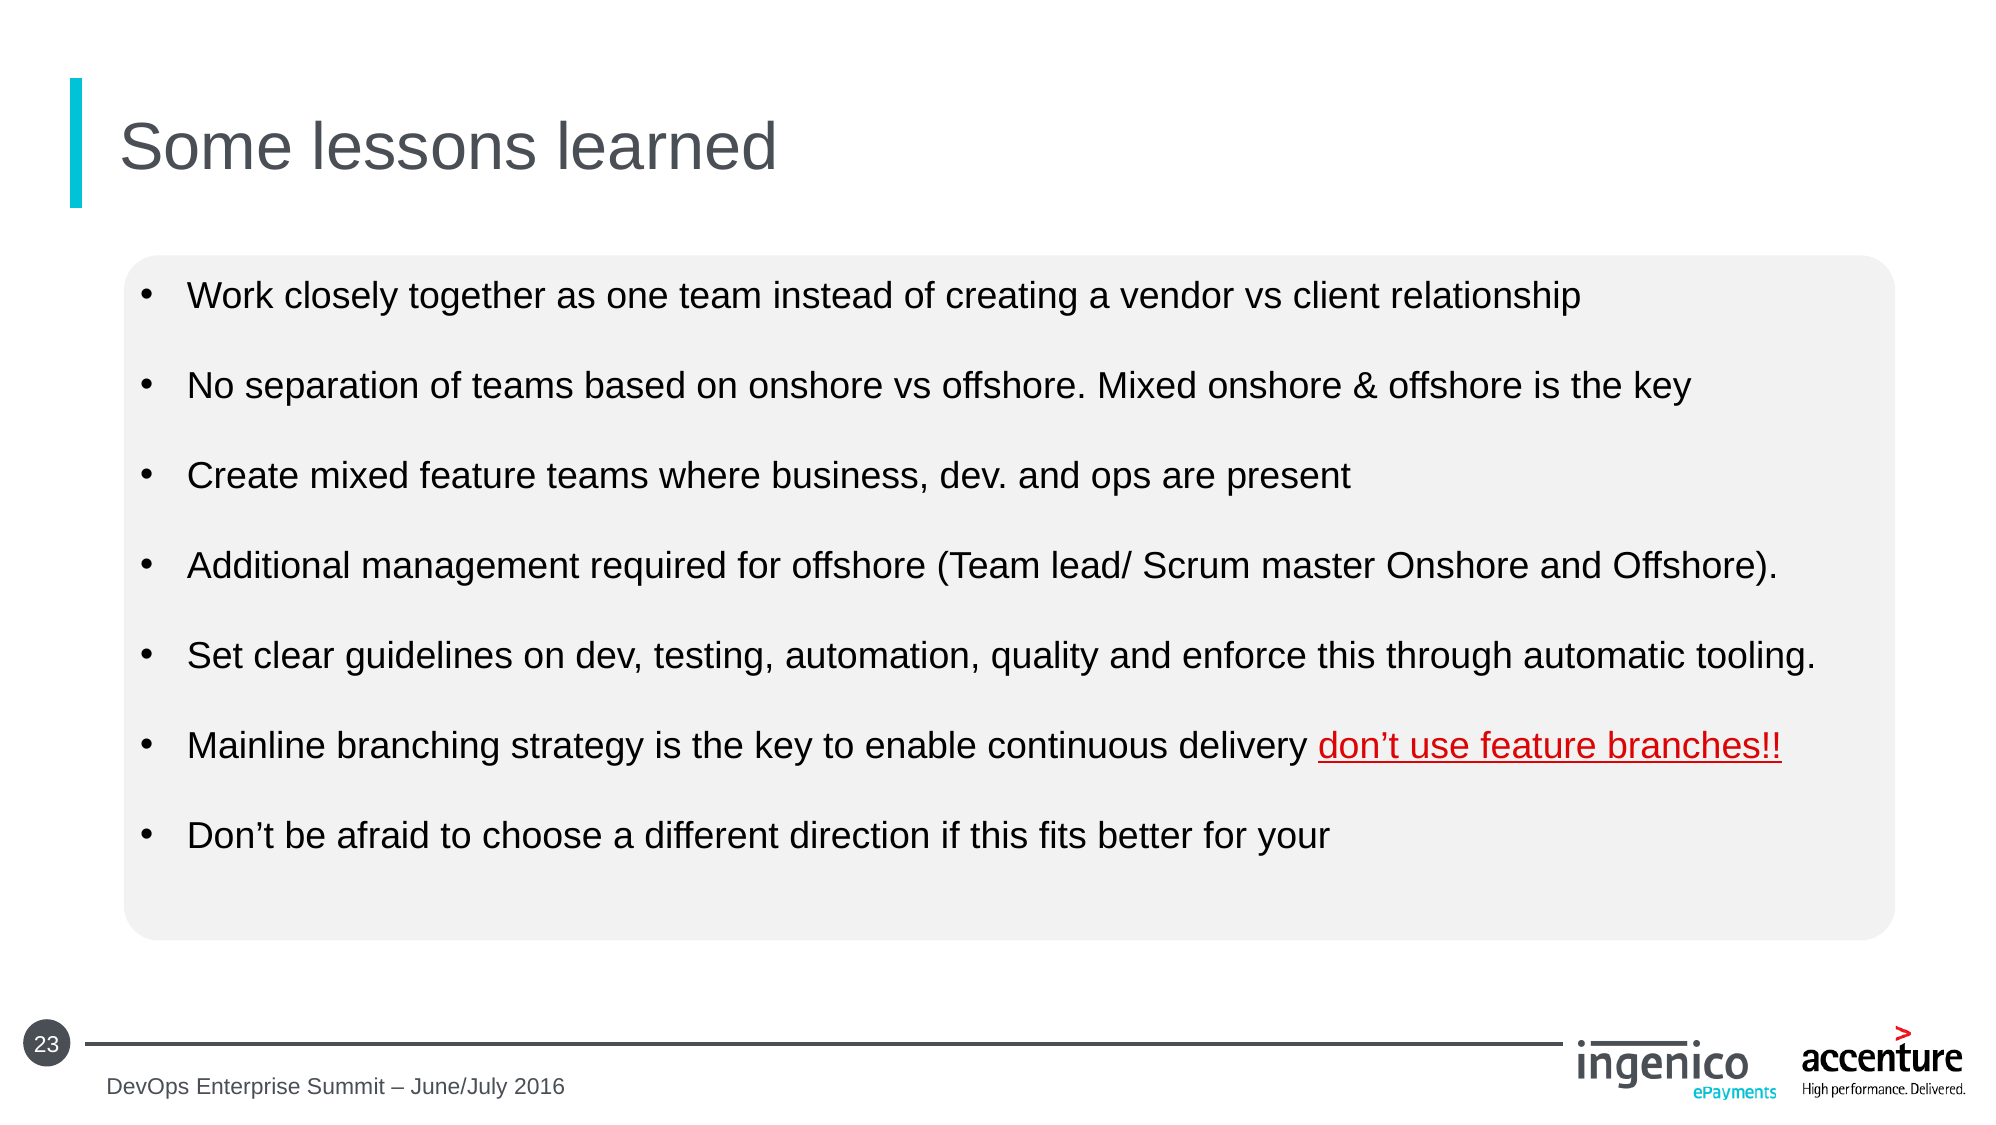

# Some lessons learned
Work closely together as one team instead of creating a vendor vs client relationship

No separation of teams based on onshore vs offshore. Mixed onshore & offshore is the key

Create mixed feature teams where business, dev. and ops are present

Additional management required for offshore (Team lead/ Scrum master Onshore and Offshore).

Set clear guidelines on dev, testing, automation, quality and enforce this through automatic tooling.

Mainline branching strategy is the key to enable continuous delivery don’t use feature branches!!

Don’t be afraid to choose a different direction if this fits better for your